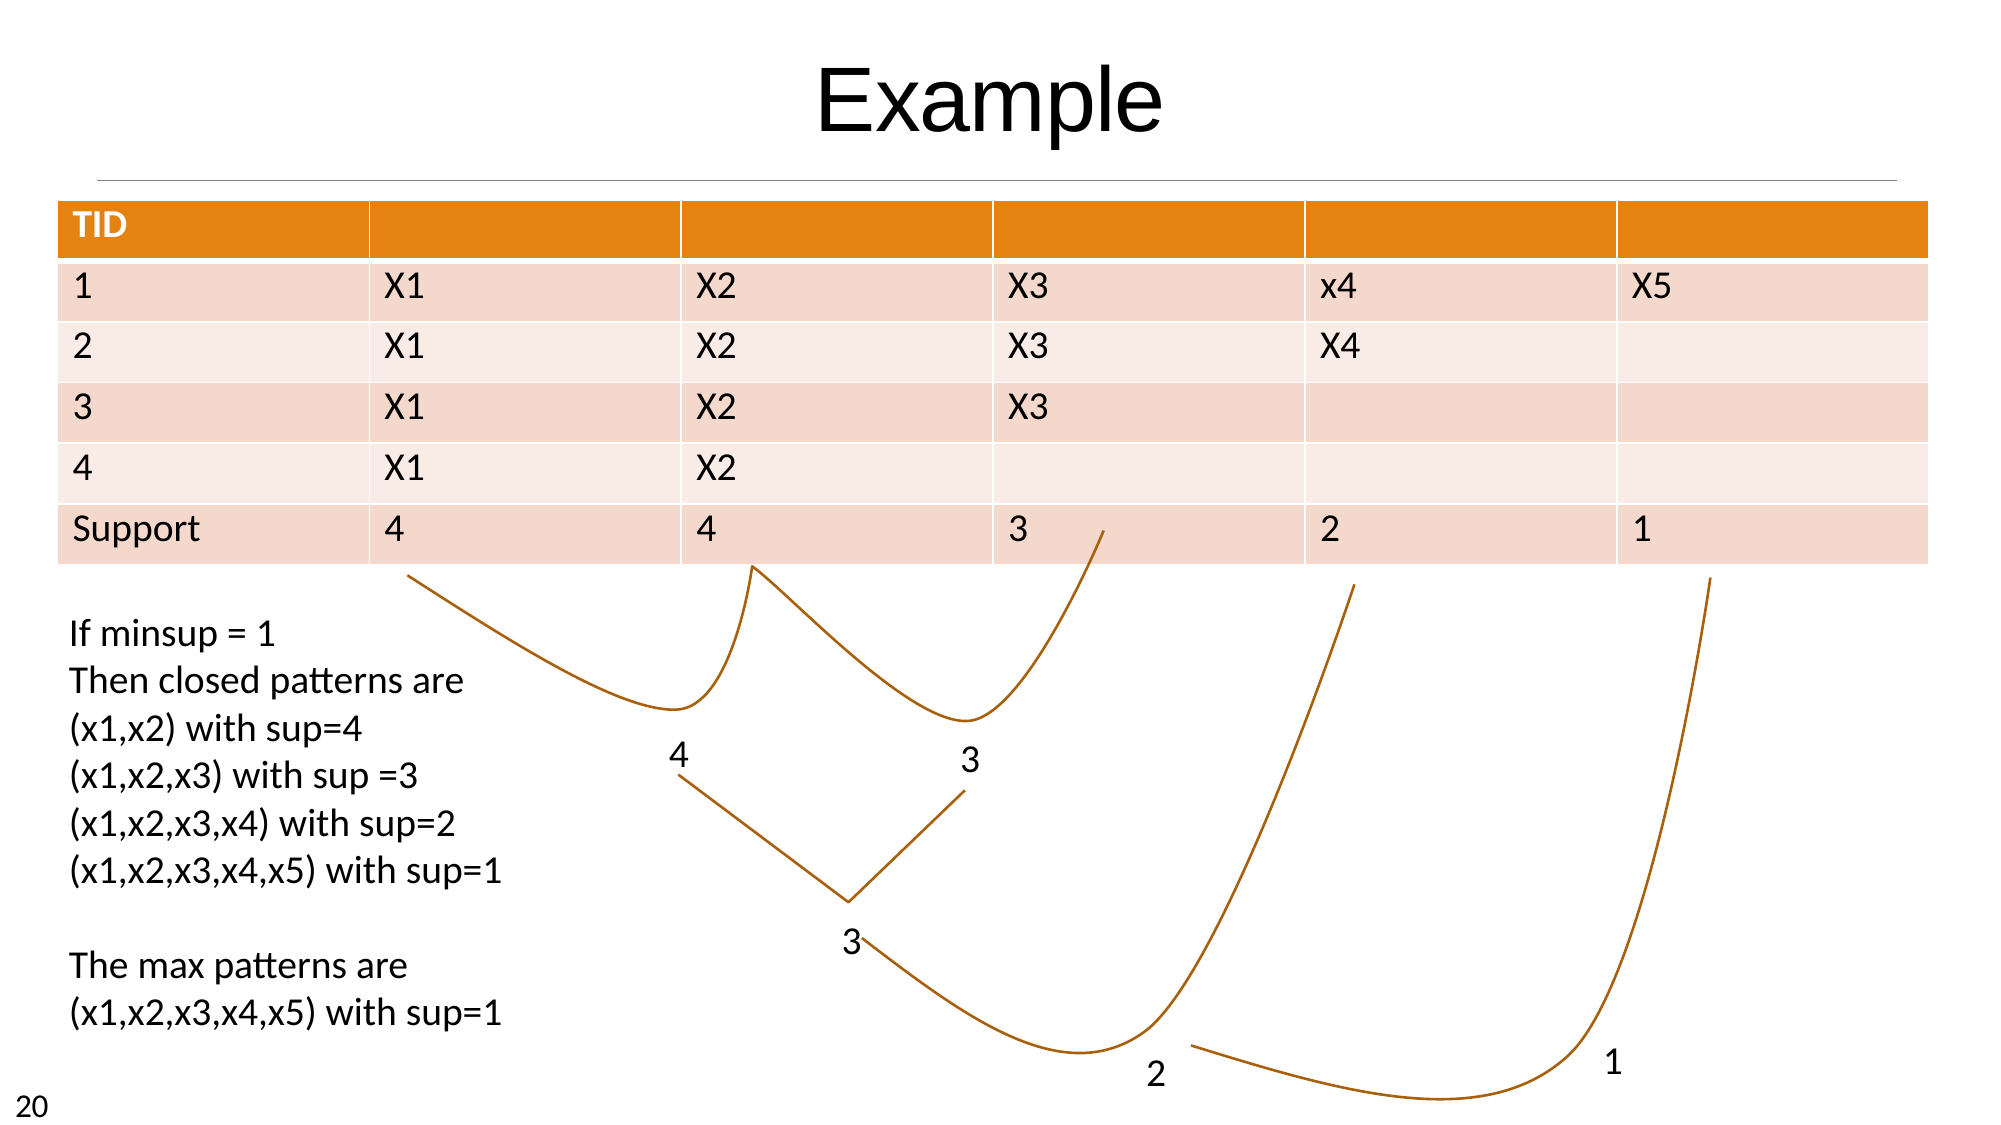

# Example
| TID |  |  |  |  |  |
| --- | --- | --- | --- | --- | --- |
| 1 | X1 | X2 | X3 | x4 | X5 |
| 2 | X1 | X2 | X3 | X4 |  |
| 3 | X1 | X2 | X3 |  |  |
| 4 | X1 | X2 |  |  |  |
| Support | 4 | 4 | 3 | 2 | 1 |

If minsup = 1
Then closed patterns are
(x1,x2) with sup=4
(x1,x2,x3) with sup =3
(x1,x2,x3,x4) with sup=2
(x1,x2,x3,x4,x5) with sup=1

The max patterns are
(x1,x2,x3,x4,x5) with sup=1
4
3

3
1
2